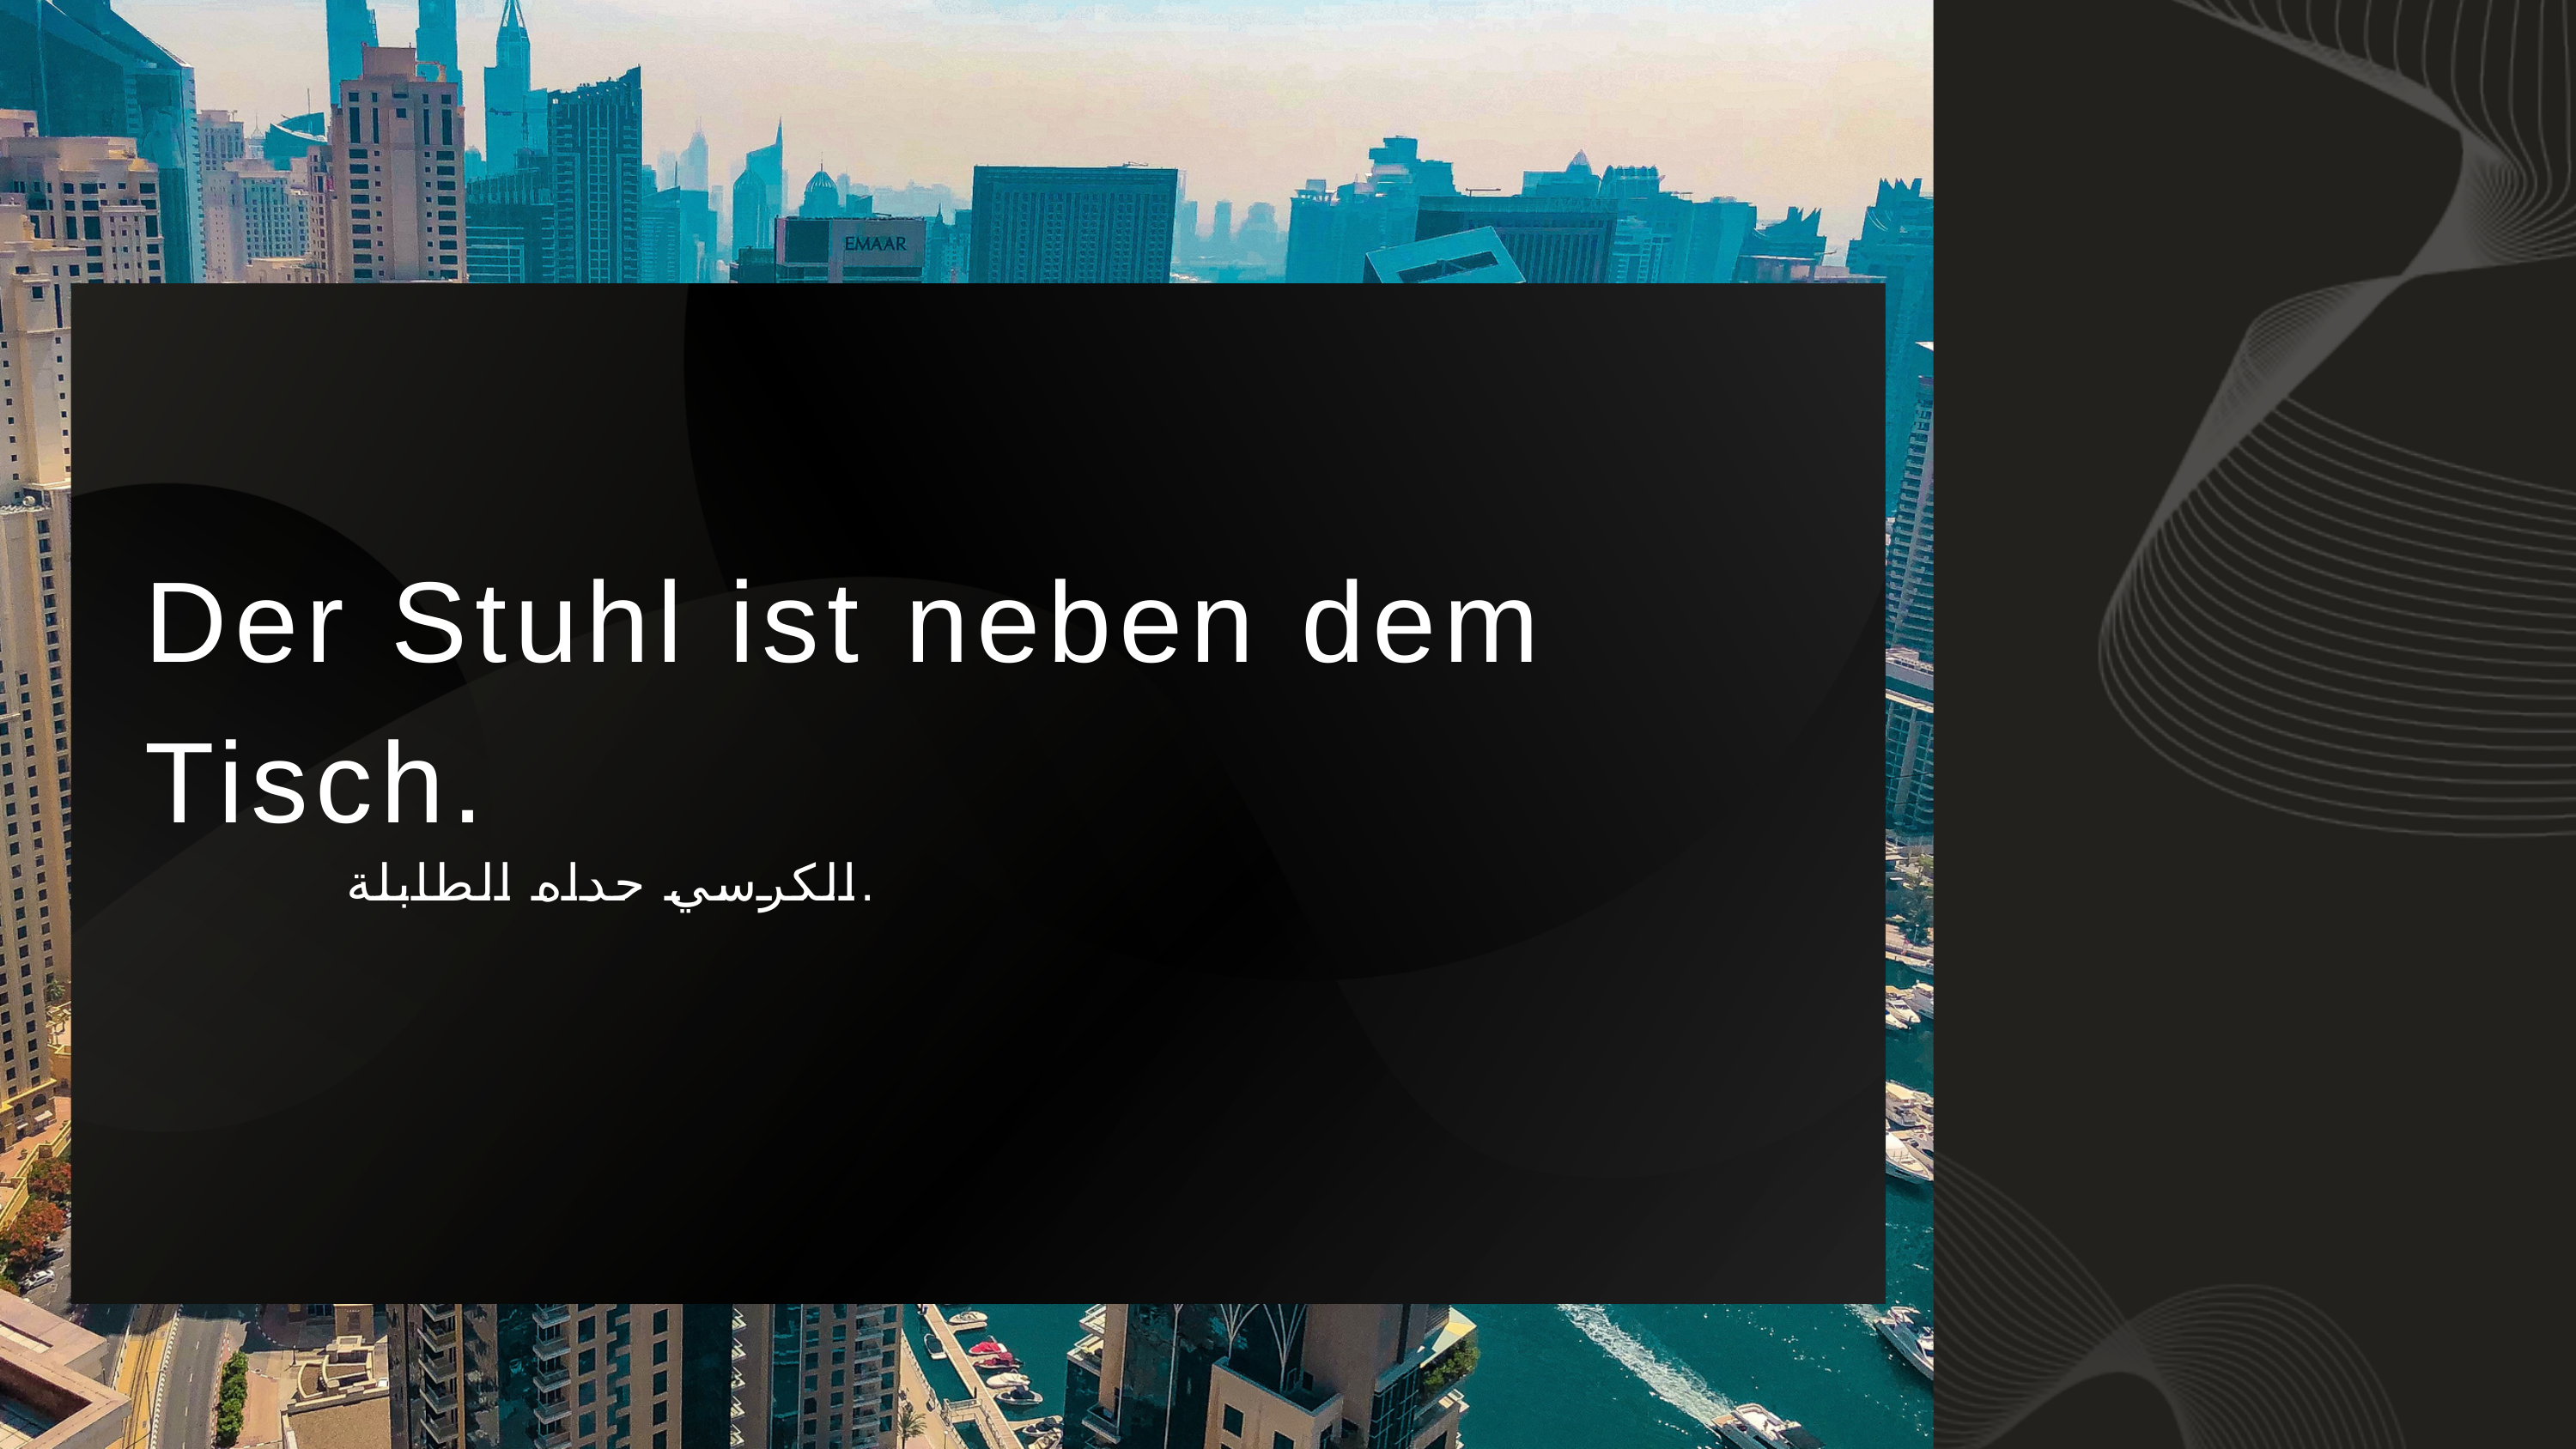

Der Stuhl ist neben dem Tisch.

الكرسي حداه الطابلة.